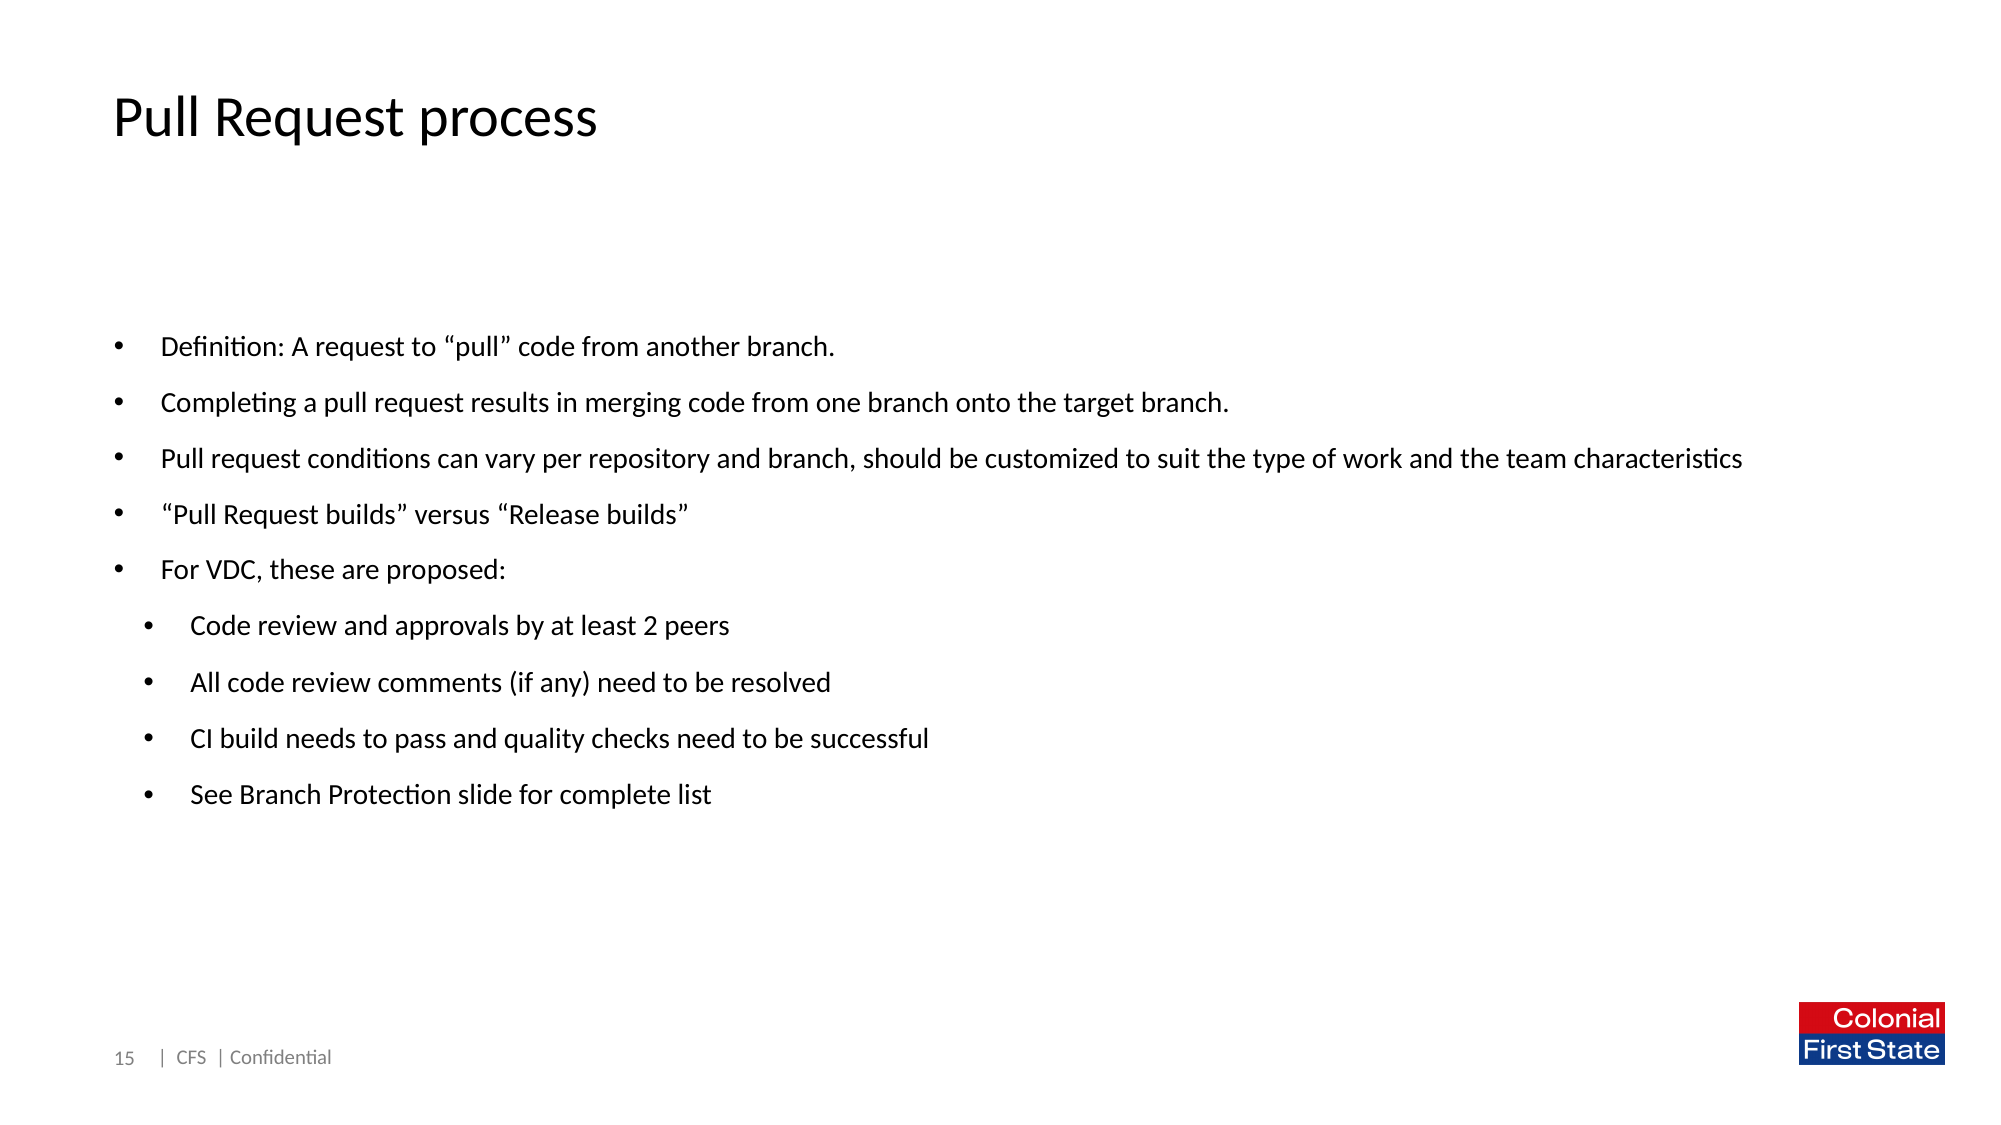

# Pull Request process

Definition: A request to “pull” code from another branch.
Completing a pull request results in merging code from one branch onto the target branch.
Pull request conditions can vary per repository and branch, should be customized to suit the type of work and the team characteristics
“Pull Request builds” versus “Release builds”
For VDC, these are proposed:
Code review and approvals by at least 2 peers
All code review comments (if any) need to be resolved
CI build needs to pass and quality checks need to be successful
See Branch Protection slide for complete list
15